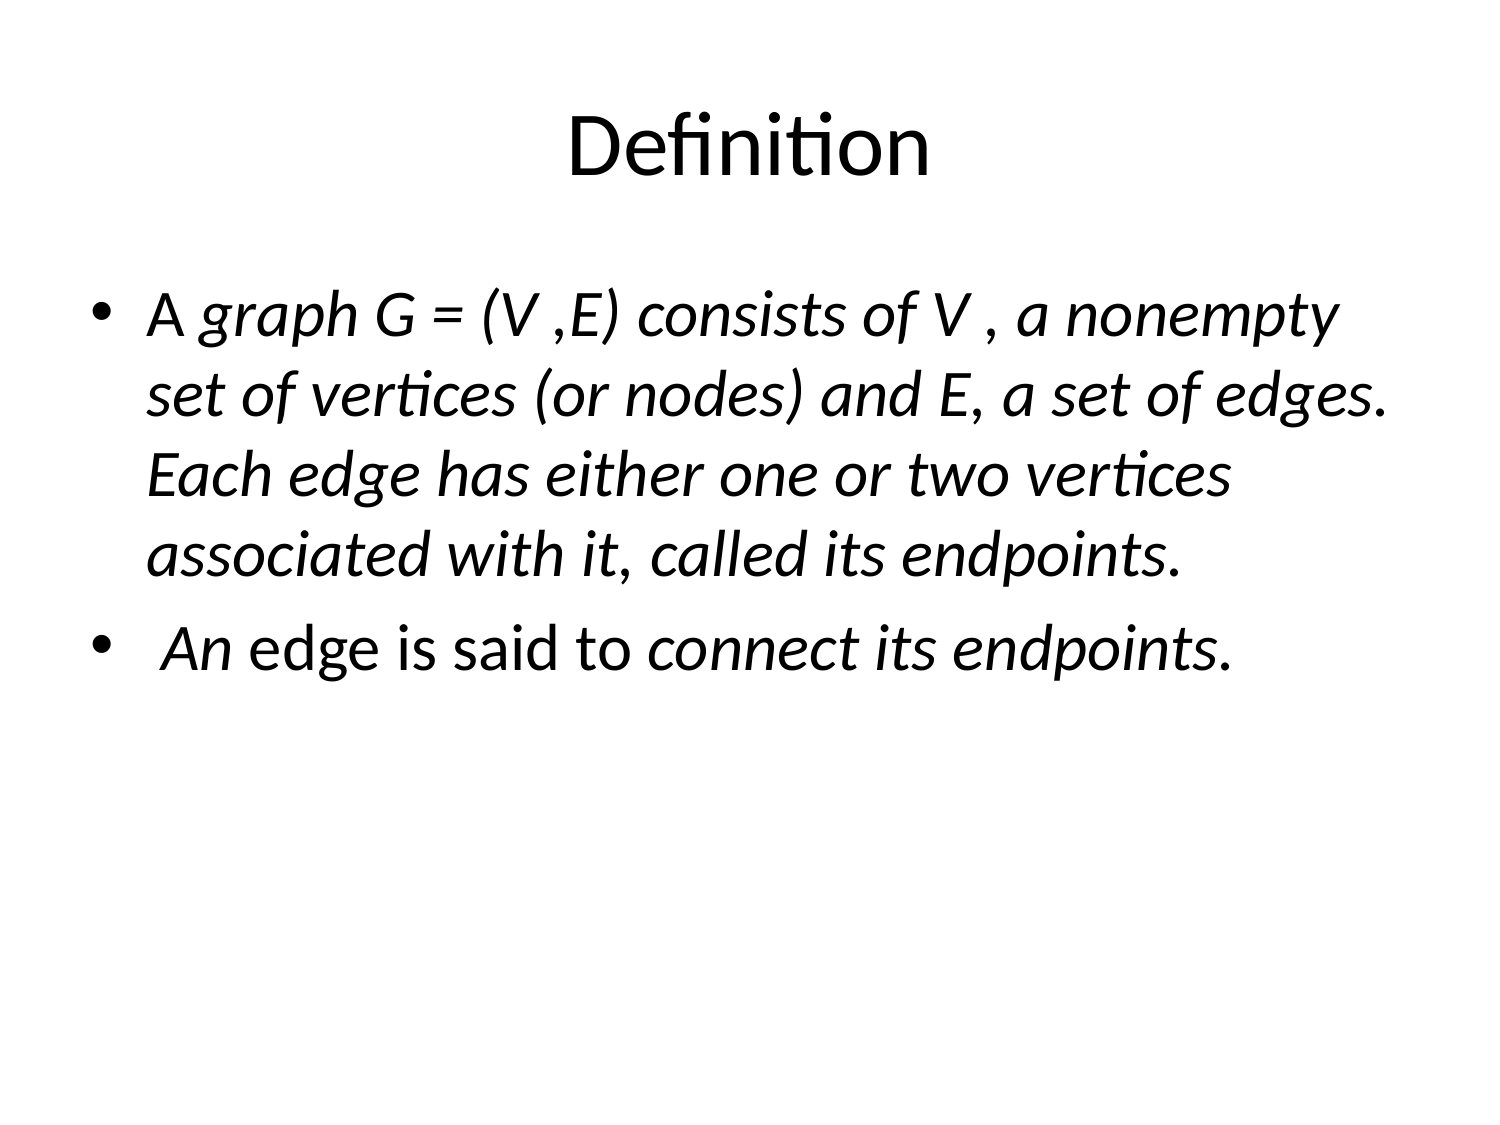

# Definition
A graph G = (V ,E) consists of V , a nonempty set of vertices (or nodes) and E, a set of edges. Each edge has either one or two vertices associated with it, called its endpoints.
 An edge is said to connect its endpoints.